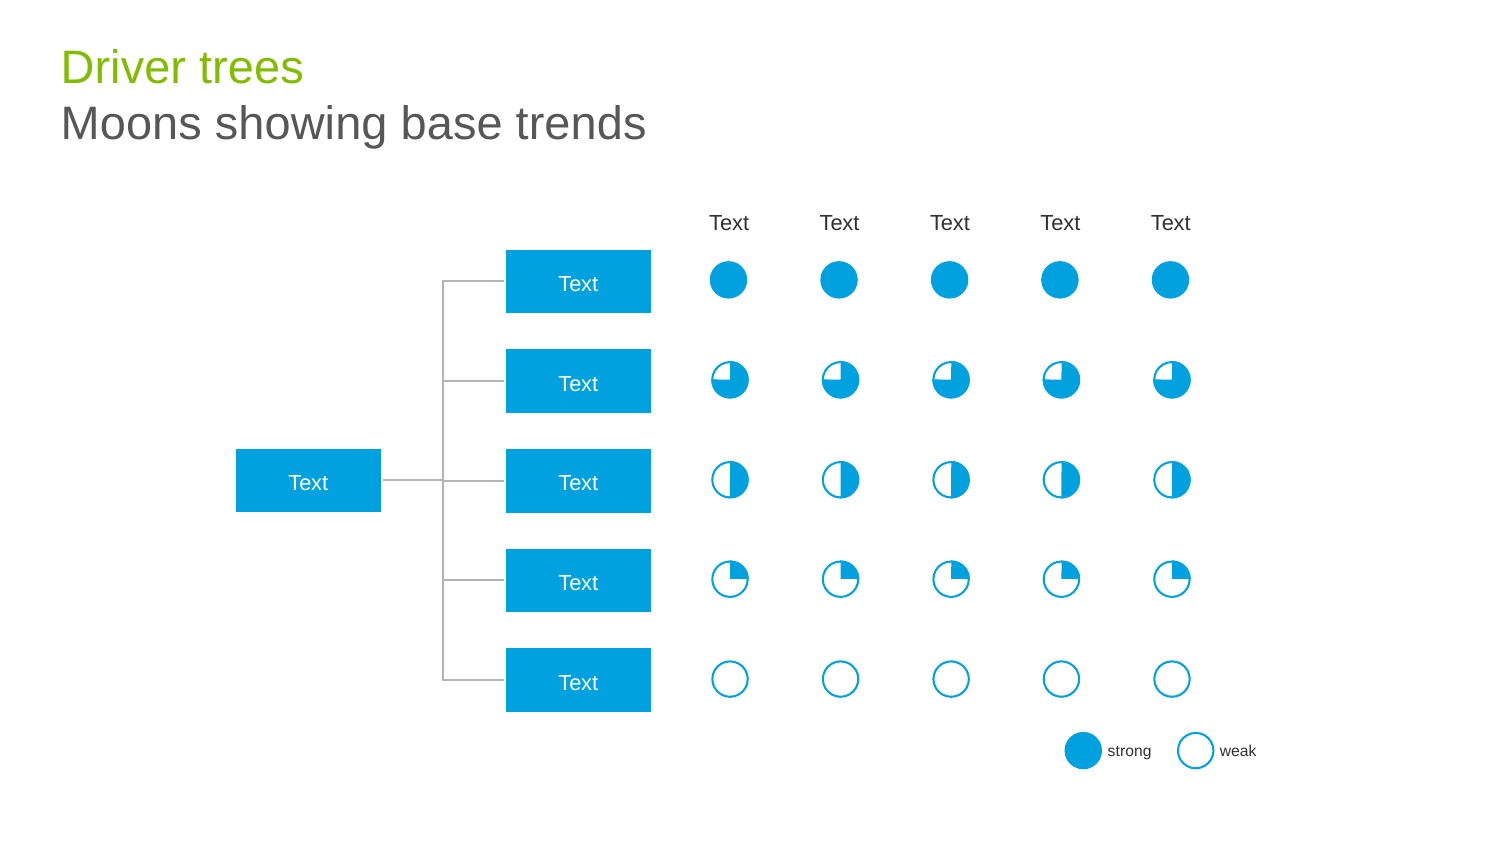

# Driver trees Moons showing base trends
Text
Text
Text
Text
Text
Text

Text

Text
Text

Text

Text

strong
weak